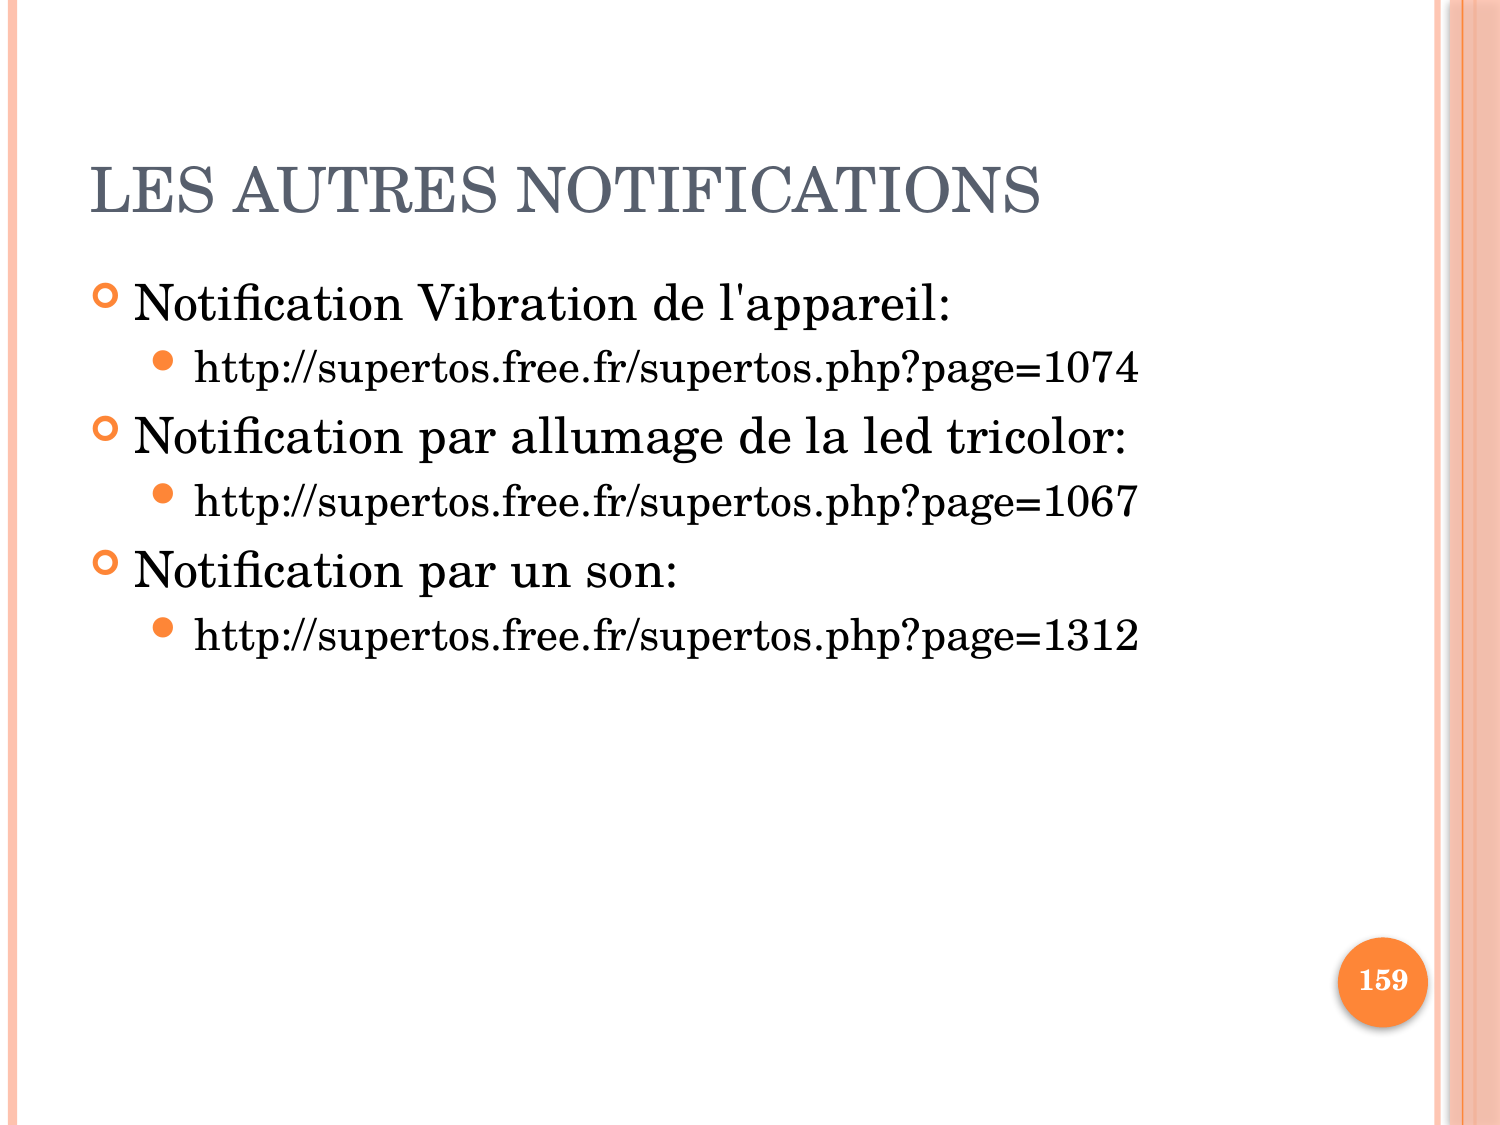

# Les autres notifications
Notification Vibration de l'appareil:
http://supertos.free.fr/supertos.php?page=1074
Notification par allumage de la led tricolor:
http://supertos.free.fr/supertos.php?page=1067
Notification par un son:
http://supertos.free.fr/supertos.php?page=1312
159